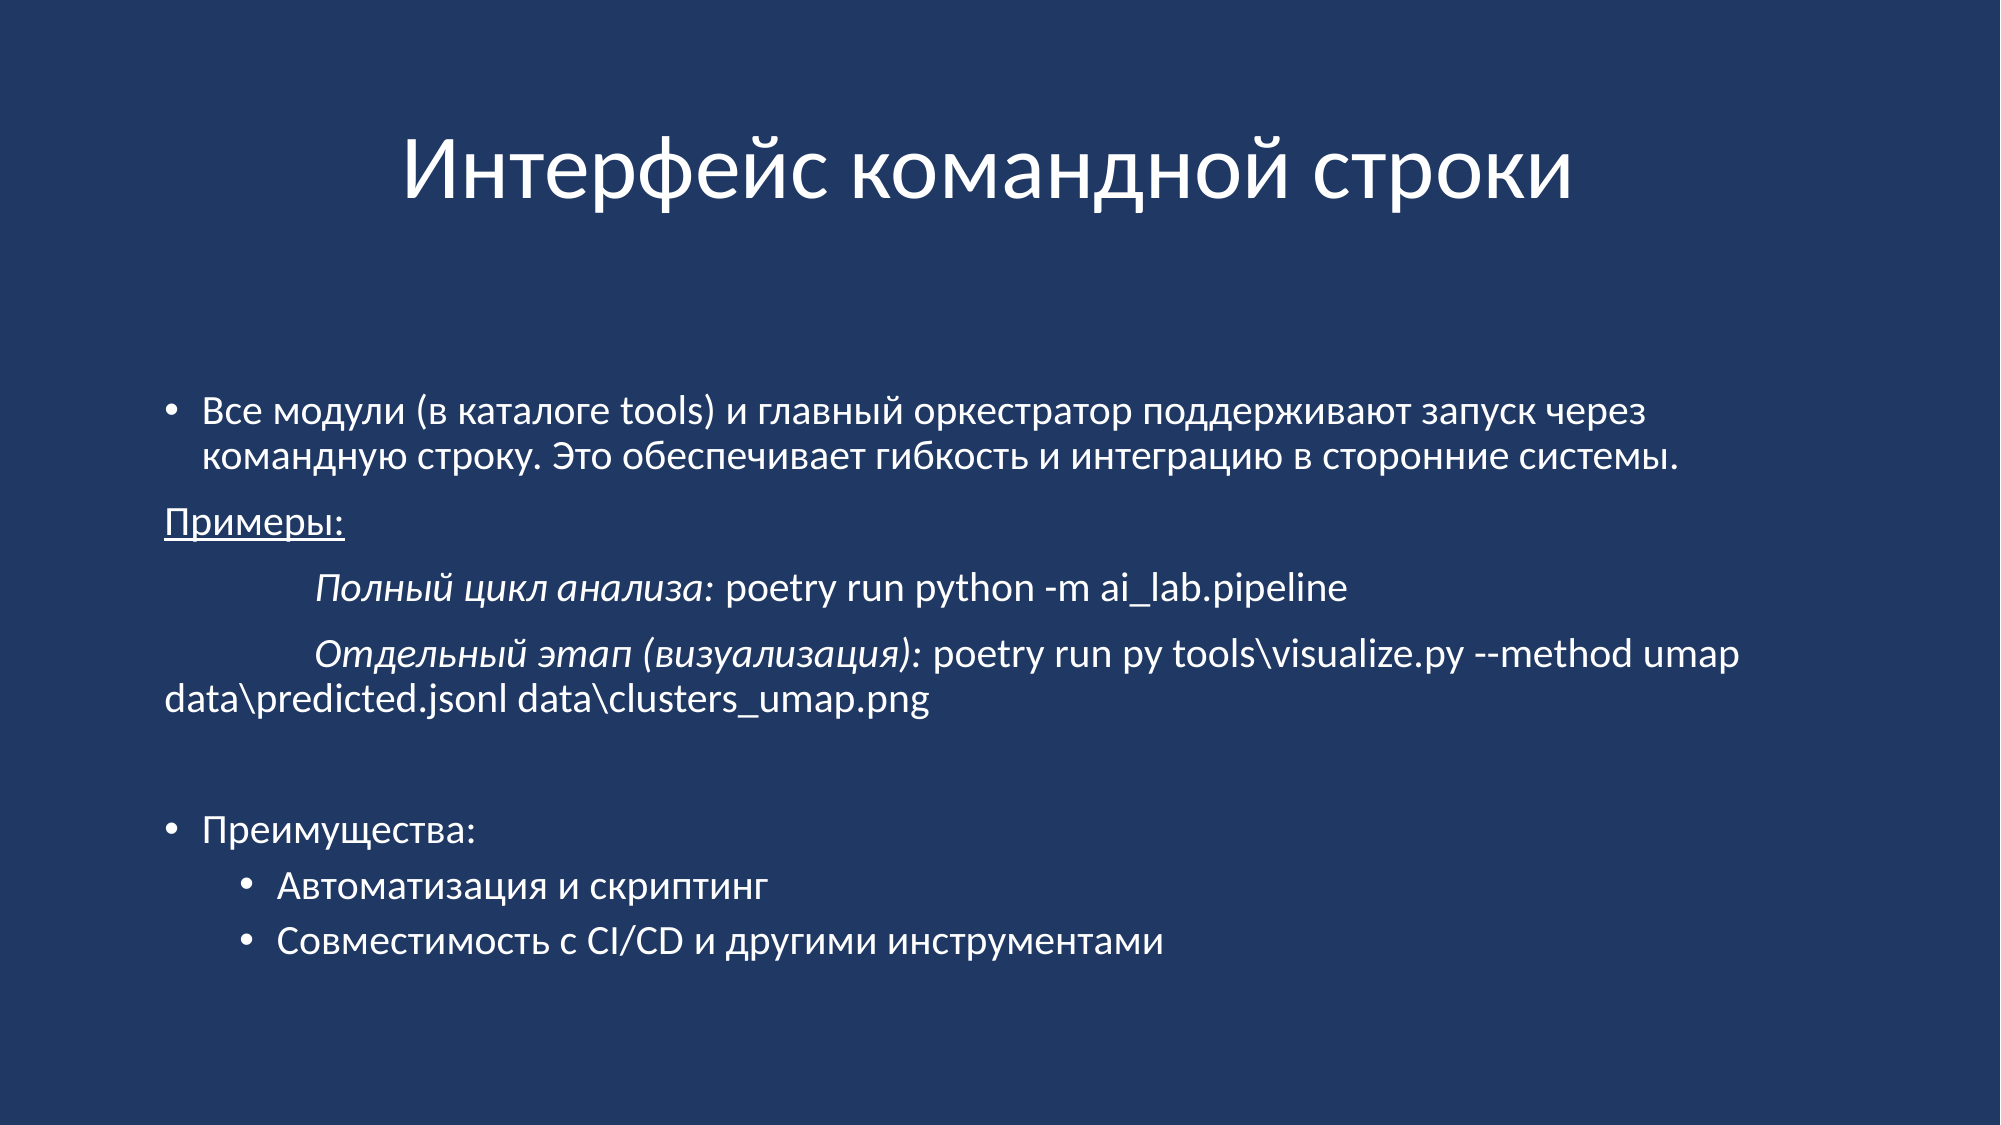

# Интерфейс командной строки
Все модули (в каталоге tools) и главный оркестратор поддерживают запуск через командную строку. Это обеспечивает гибкость и интеграцию в сторонние системы.
Примеры:
	Полный цикл анализа: poetry run python -m ai_lab.pipeline
	Отдельный этап (визуализация): poetry run py tools\visualize.py --method umap data\predicted.jsonl data\clusters_umap.png

Преимущества:
Автоматизация и скриптинг
Совместимость с CI/CD и другими инструментами